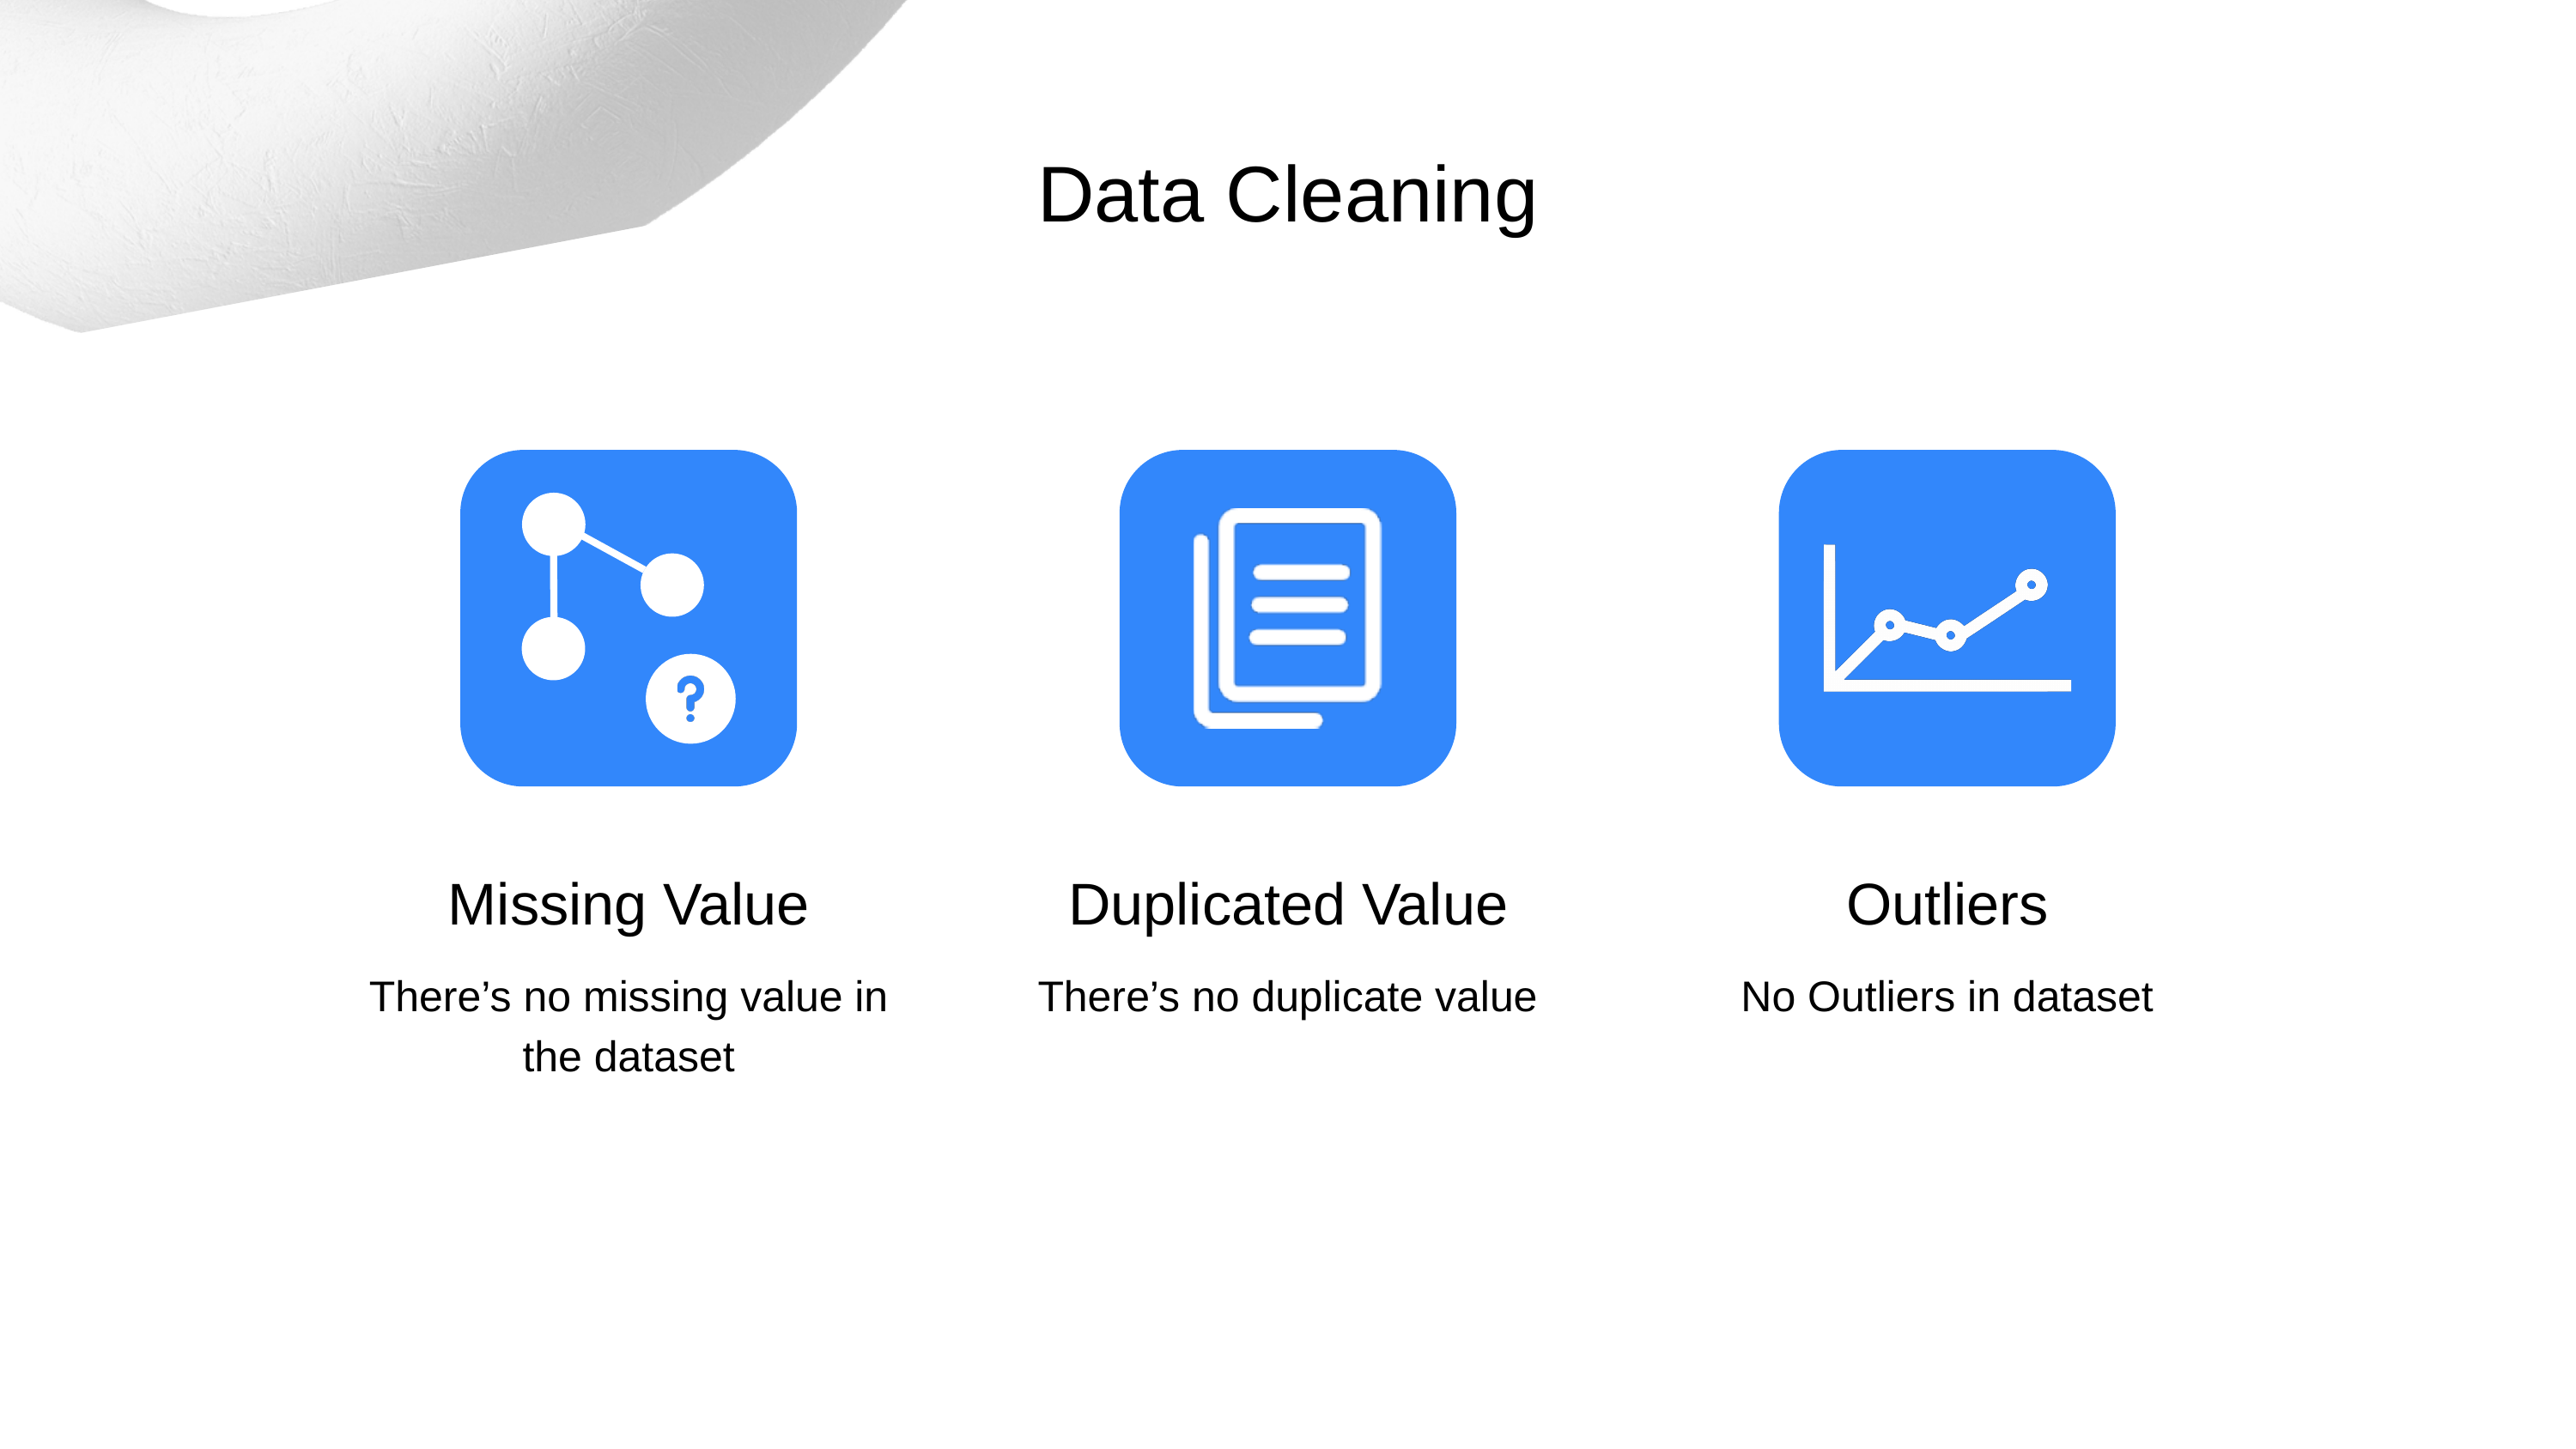

Data Cleaning

Missing Value
Duplicated Value
Outliers
There’s no missing value in the dataset
There’s no duplicate value
No Outliers in dataset